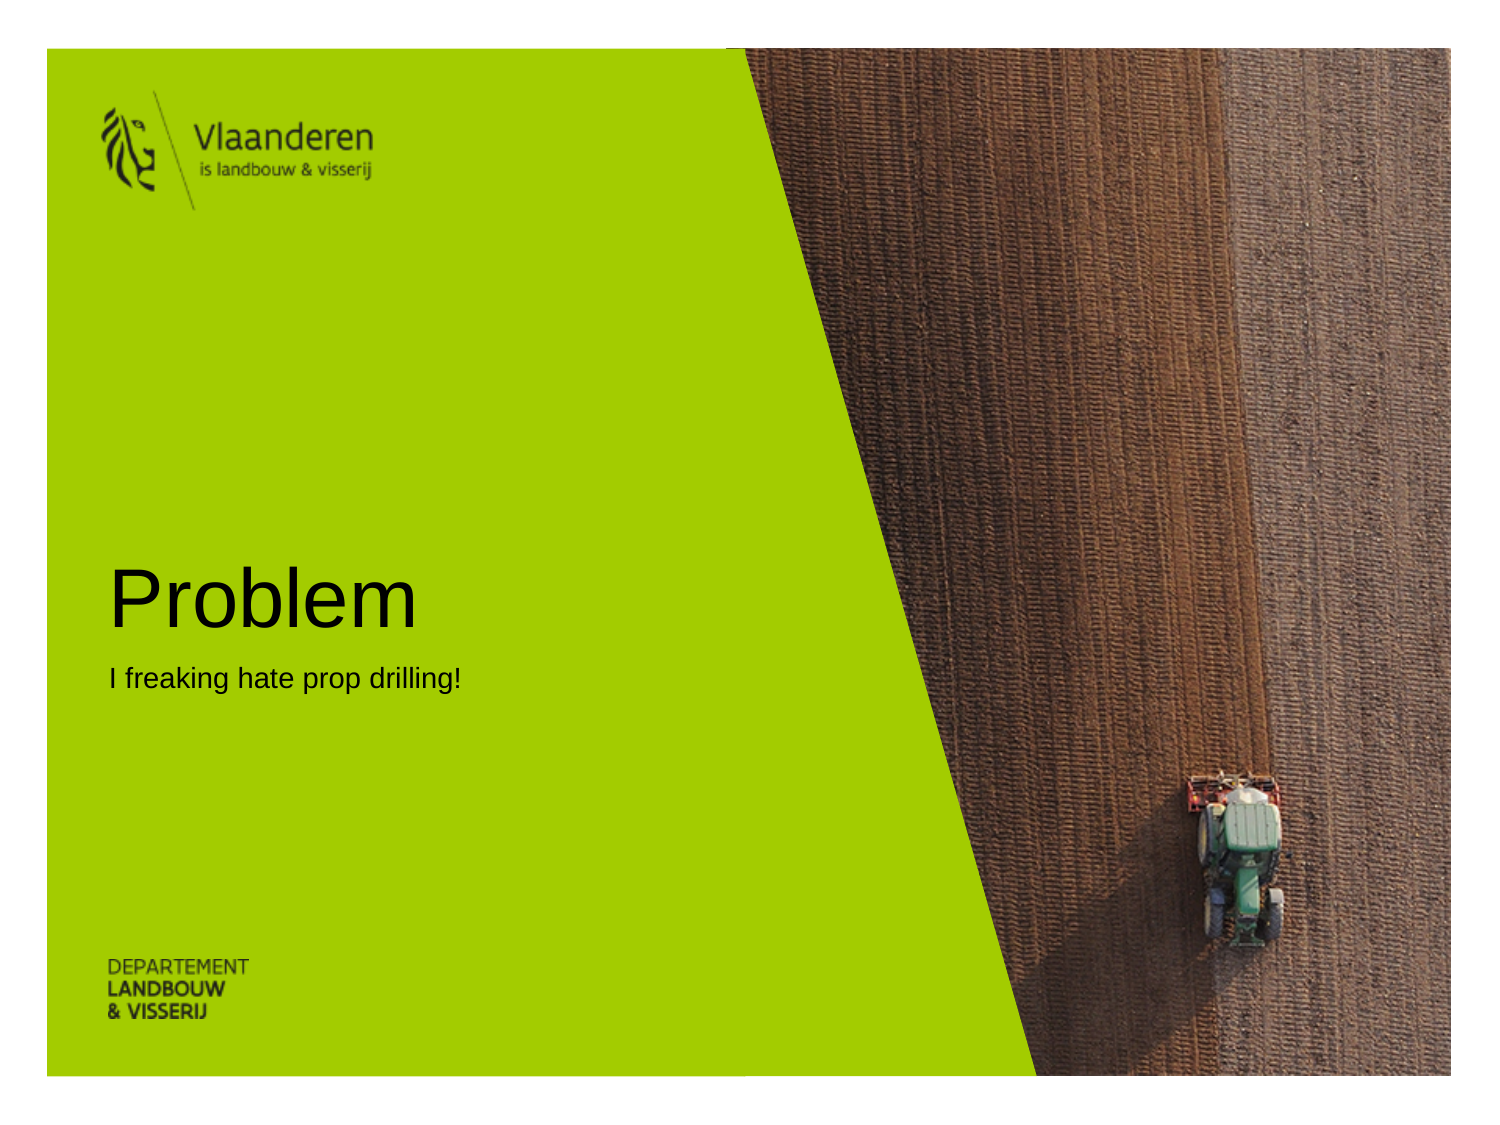

# Problem
I freaking hate prop drilling!